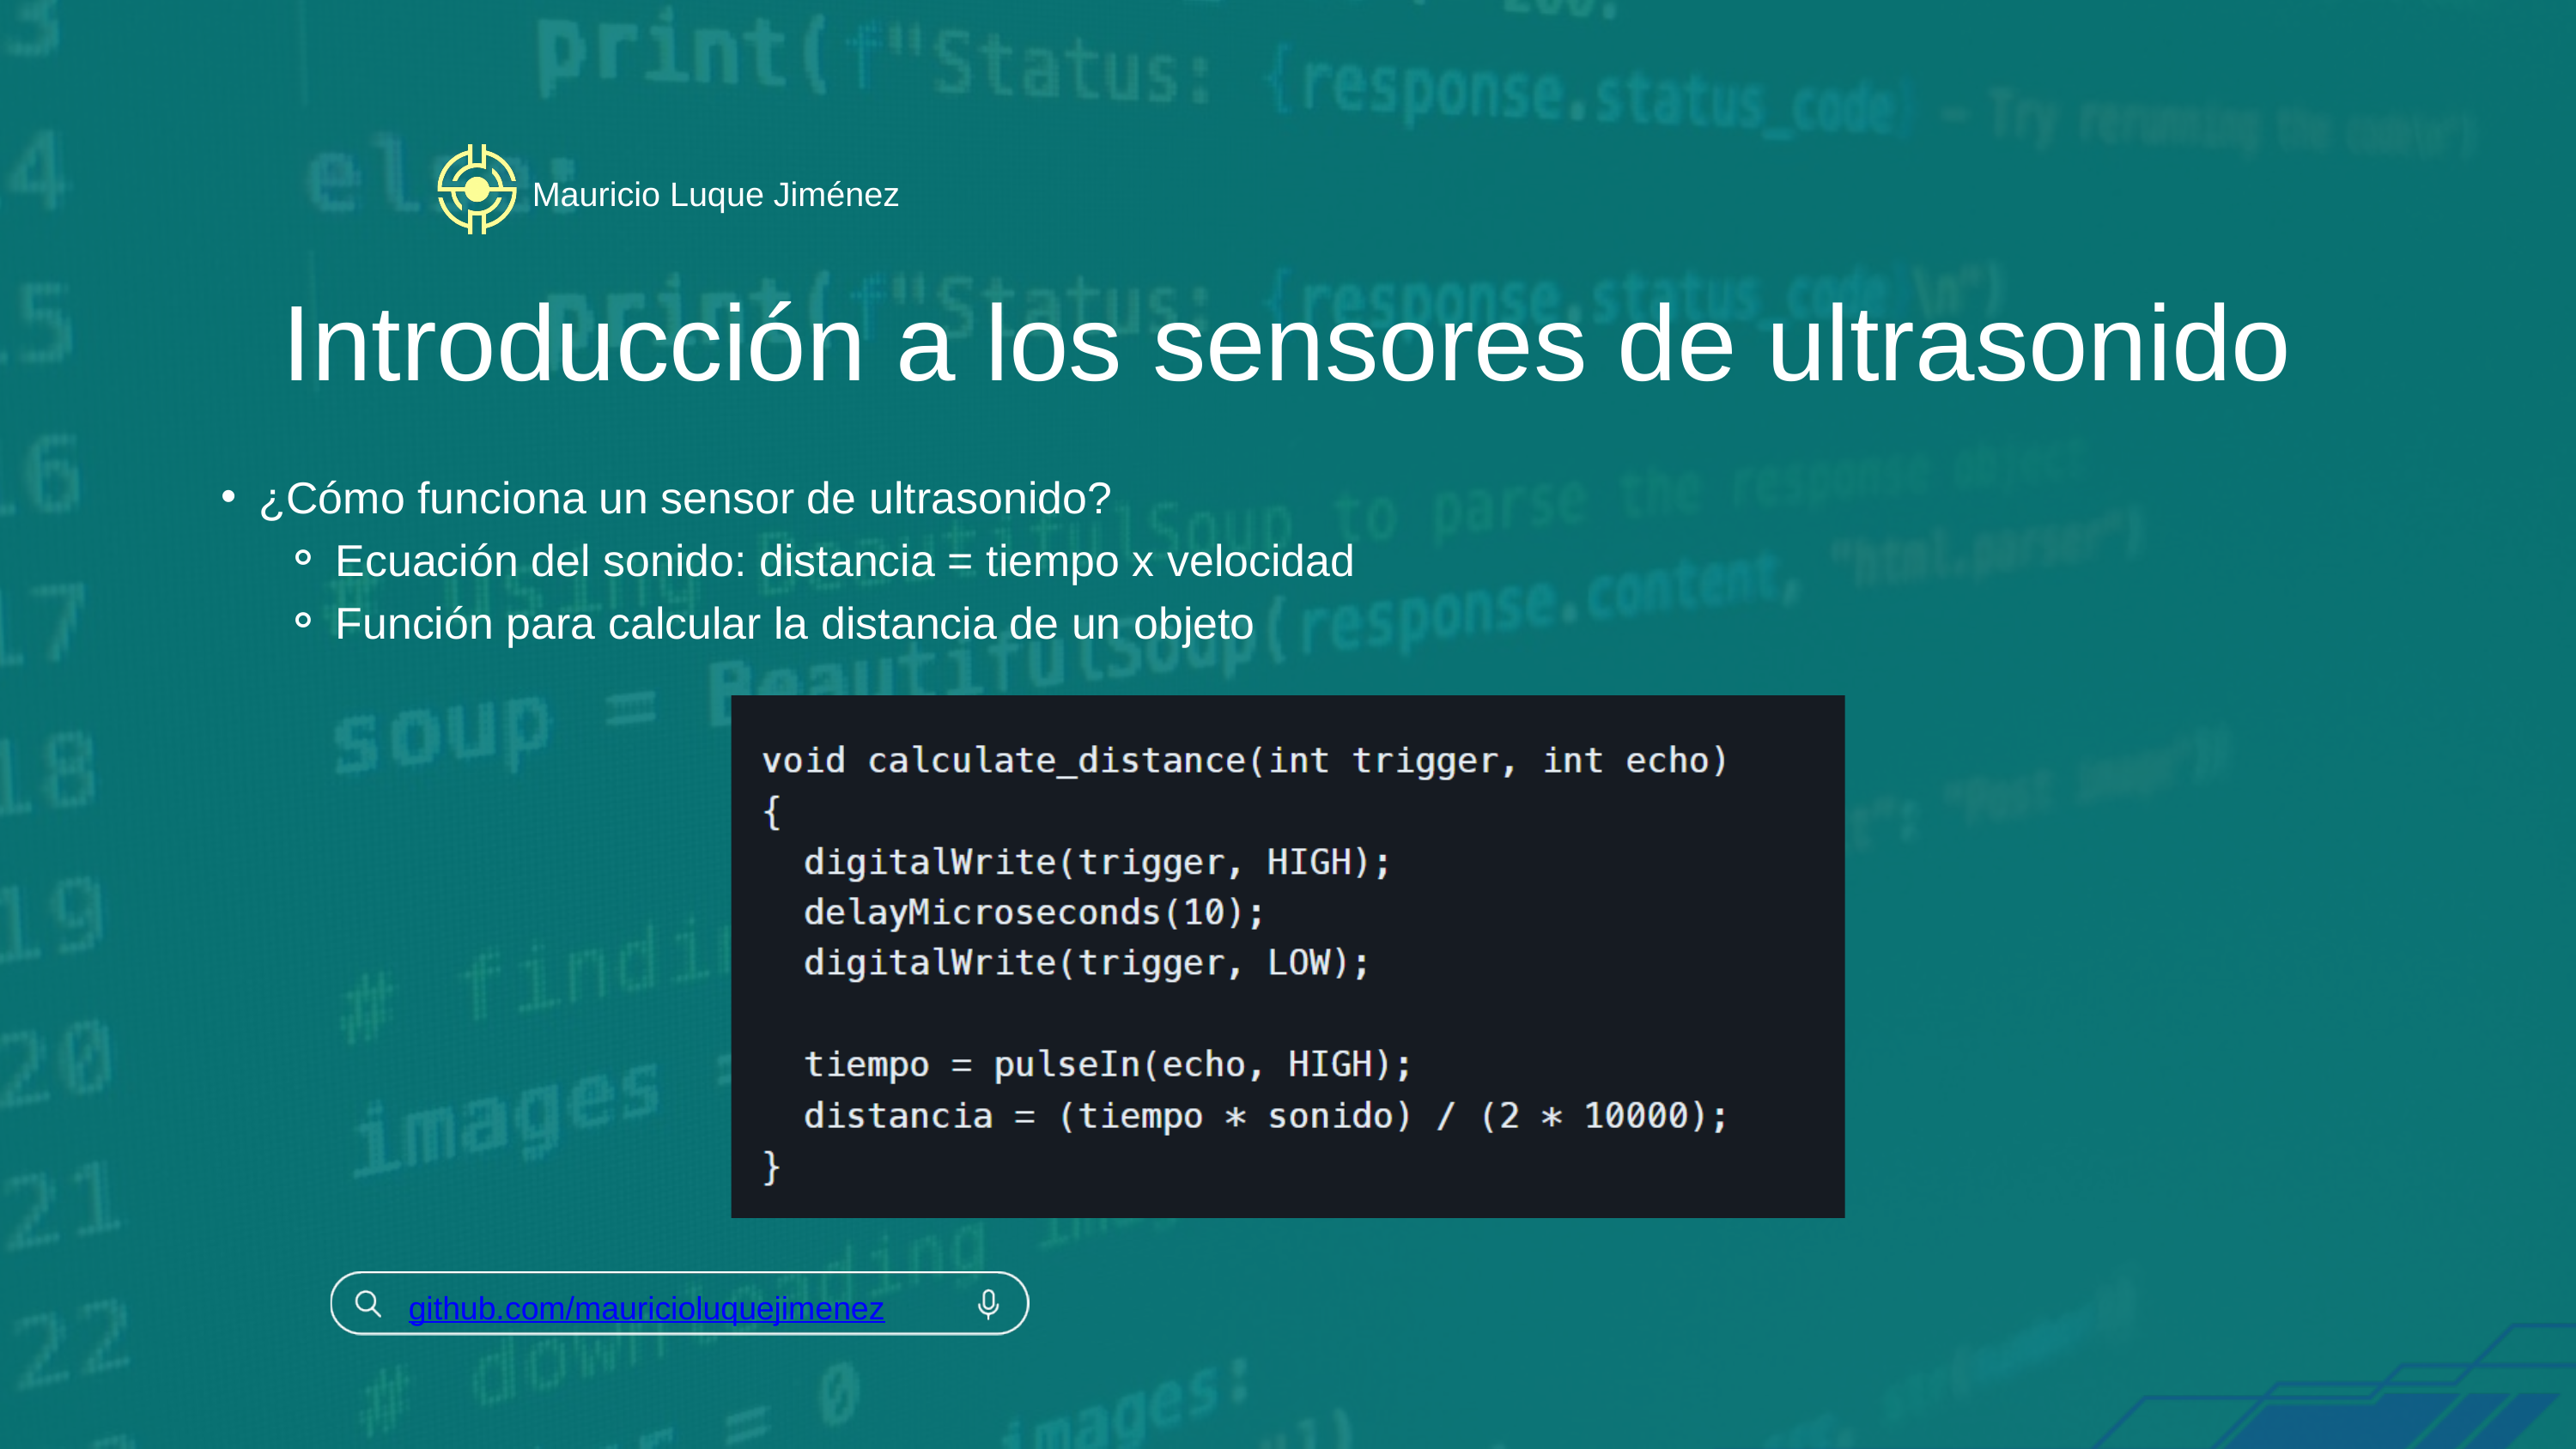

Mauricio Luque Jiménez
Introducción a los sensores de ultrasonido
¿Cómo funciona un sensor de ultrasonido?
Ecuación del sonido: distancia = tiempo x velocidad
Función para calcular la distancia de un objeto

github.com/mauricioluquejimenez